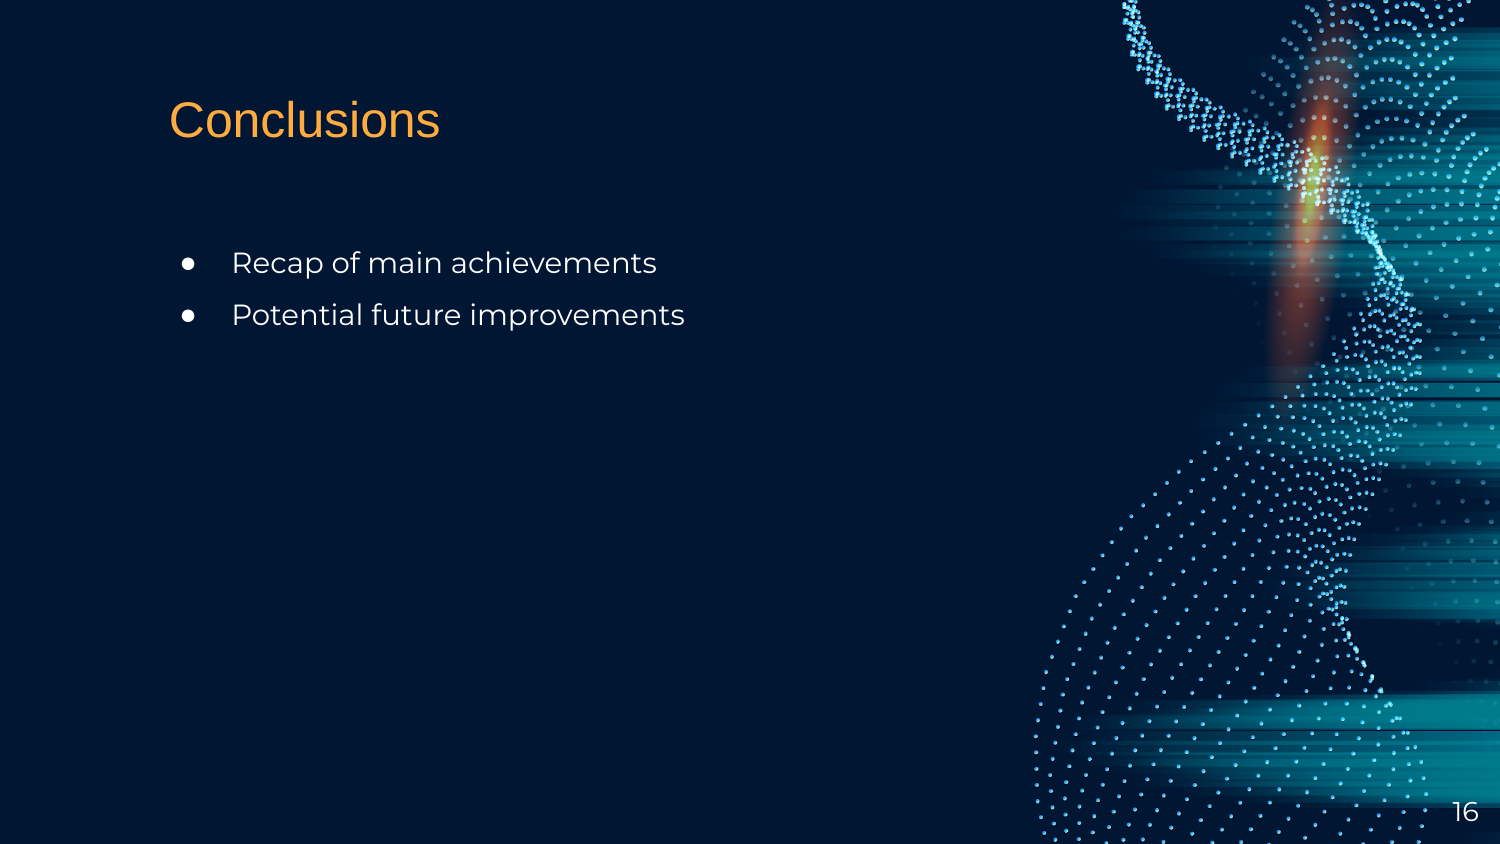

# Conclusions
Recap of main achievements
Potential future improvements
16